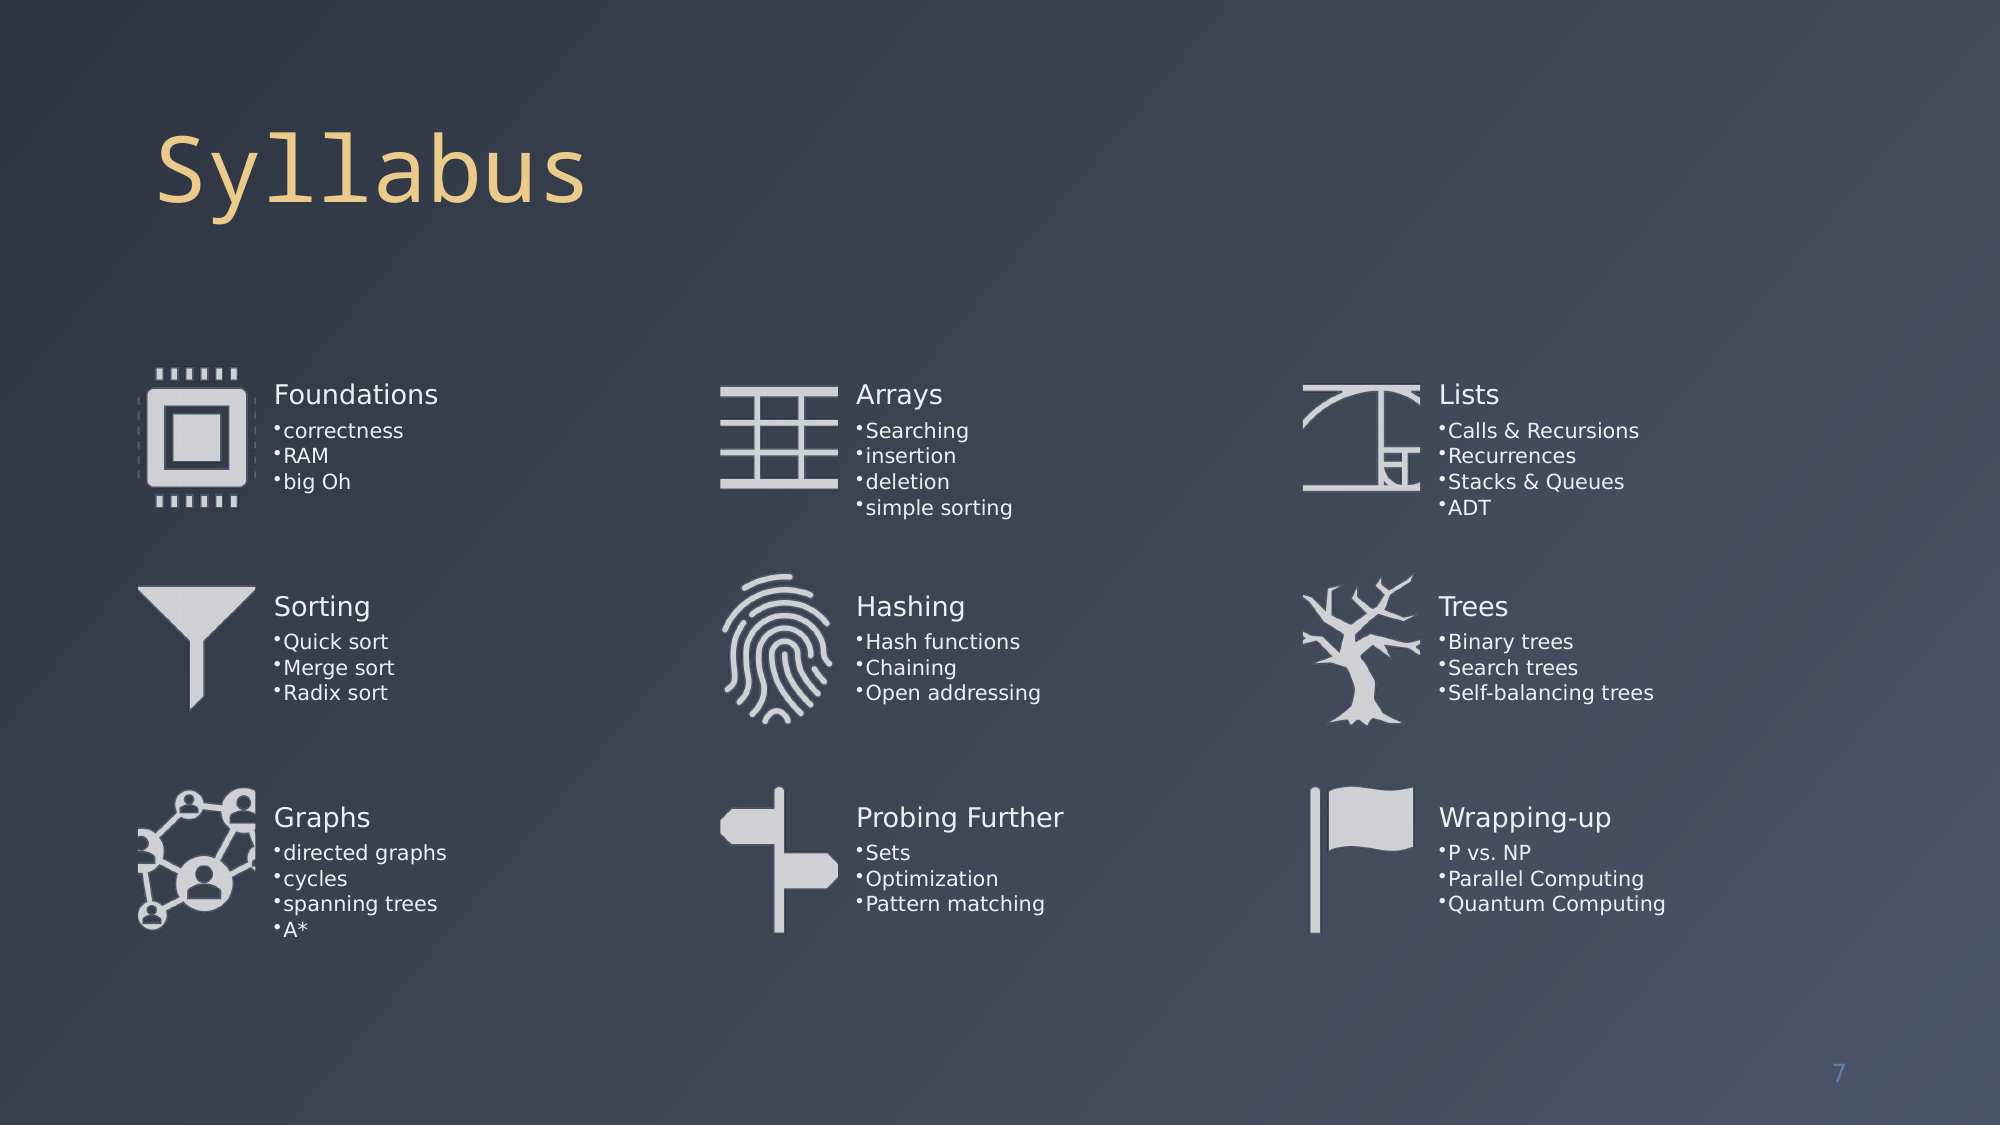

# Syllabus
Foundations
correctness
RAM
big Oh
Arrays
Searching
insertion
deletion
simple sorting
Lists
Calls & Recursions
Recurrences
Stacks & Queues
ADT
Sorting
Quick sort
Merge sort
Radix sort
Hashing
Hash functions
Chaining
Open addressing
Trees
Binary trees
Search trees
Self-balancing trees
Graphs
directed graphs
cycles
spanning trees
A*
Probing Further
Sets
Optimization
Pattern matching
Wrapping-up
P vs. NP
Parallel Computing
Quantum Computing
7